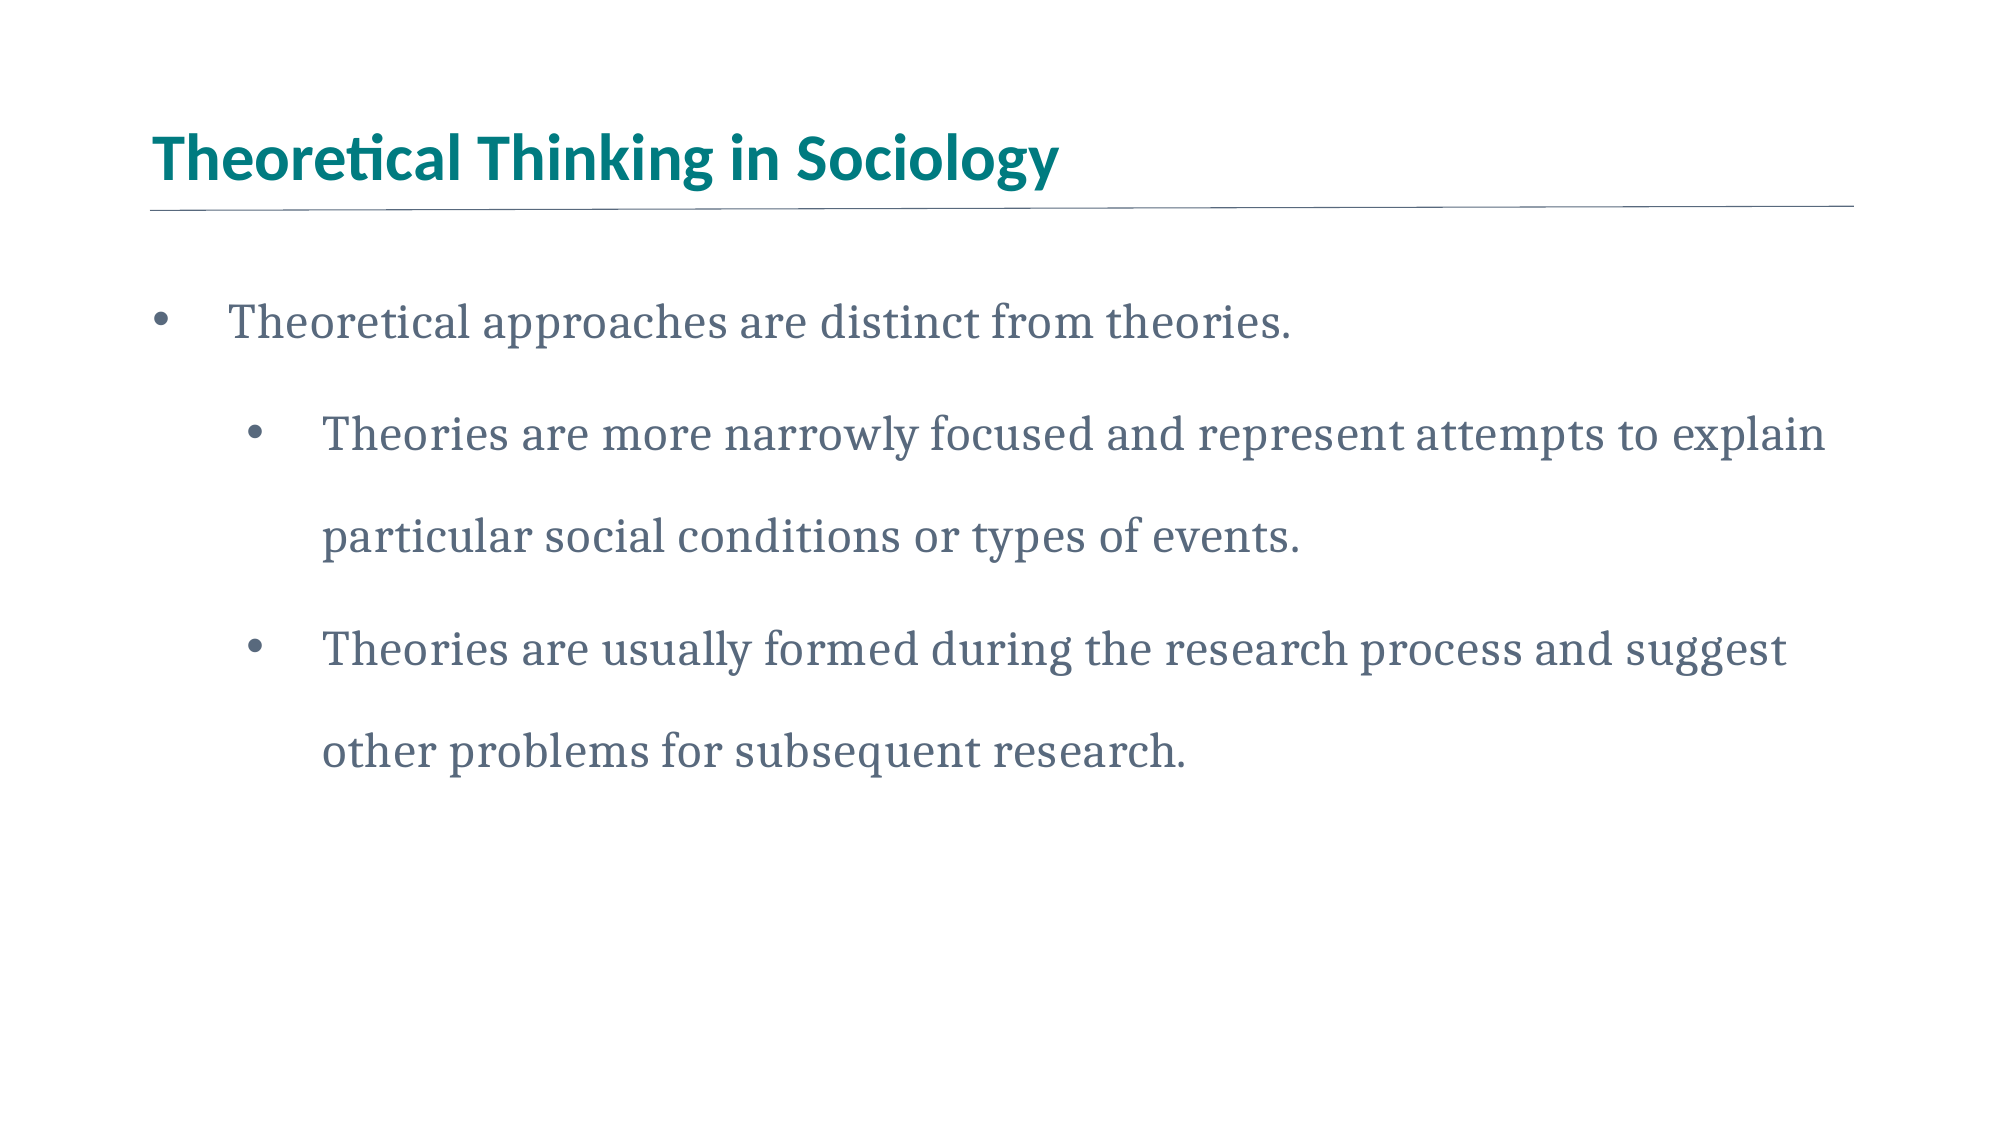

# Theoretical Thinking in Sociology
Theoretical approaches are distinct from theories.
Theories are more narrowly focused and represent attempts to explain particular social conditions or types of events.
Theories are usually formed during the research process and suggest other problems for subsequent research.